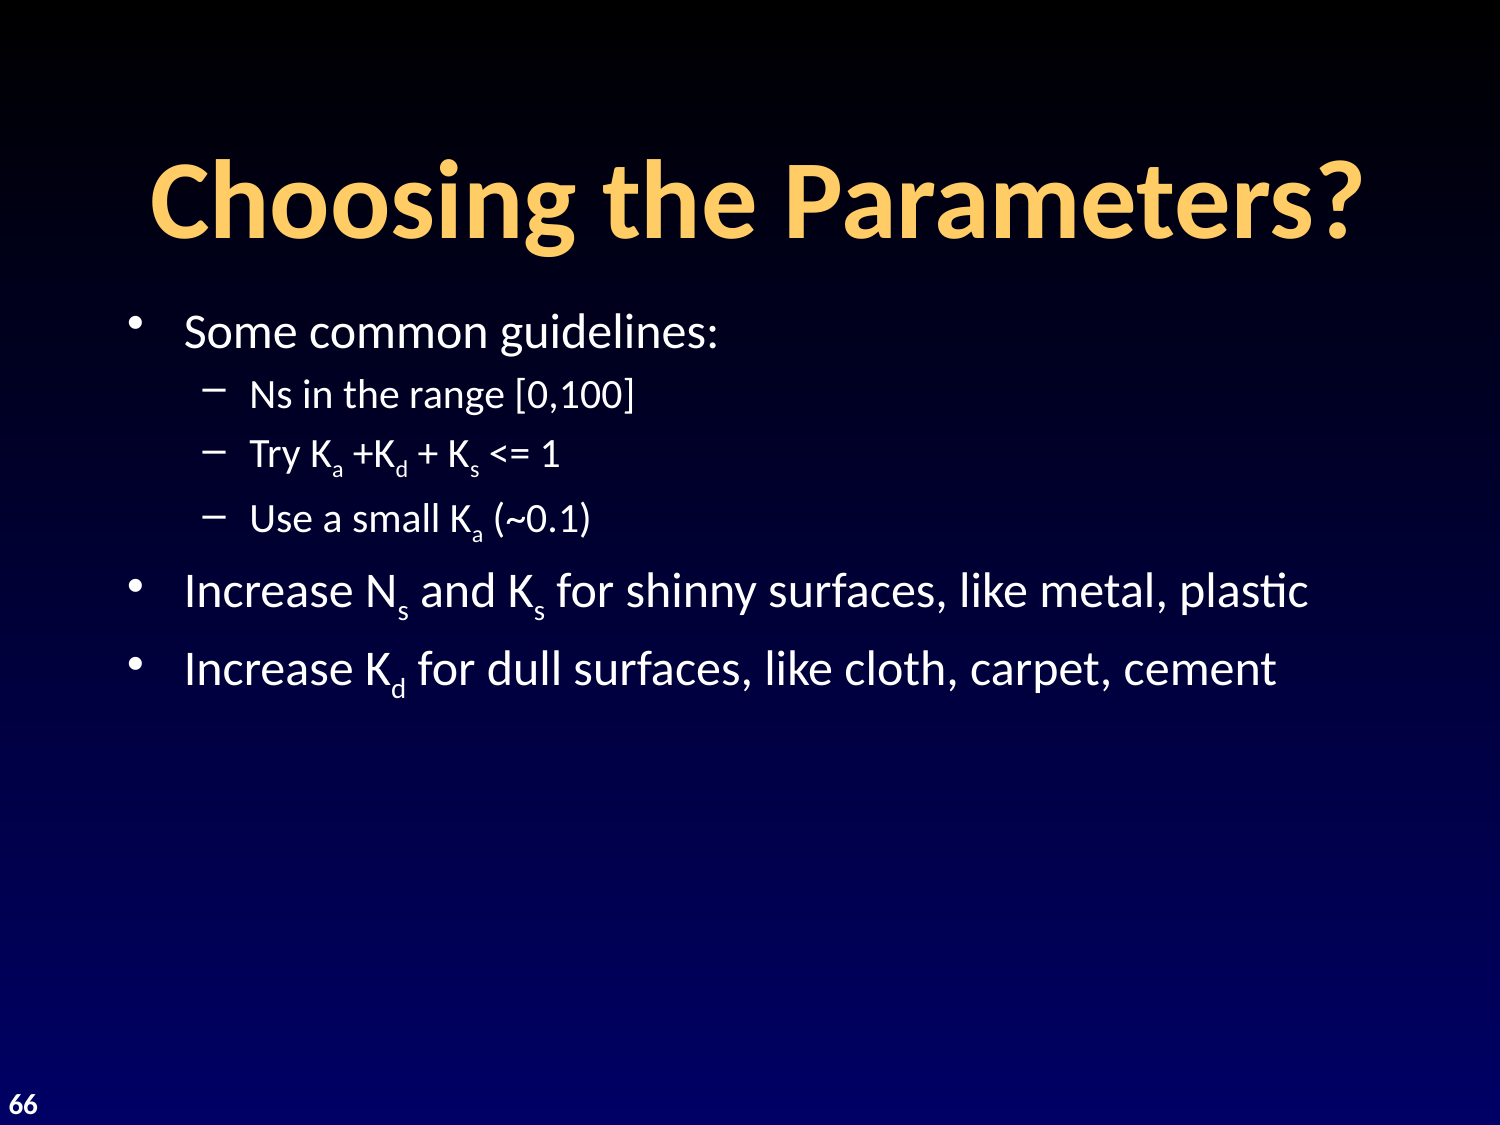

# Choosing the Parameters?
Some common guidelines:
Ns in the range [0,100]
Try Ka +Kd + Ks <= 1
Use a small Ka (~0.1)
Increase Ns and Ks for shinny surfaces, like metal, plastic
Increase Kd for dull surfaces, like cloth, carpet, cement

66